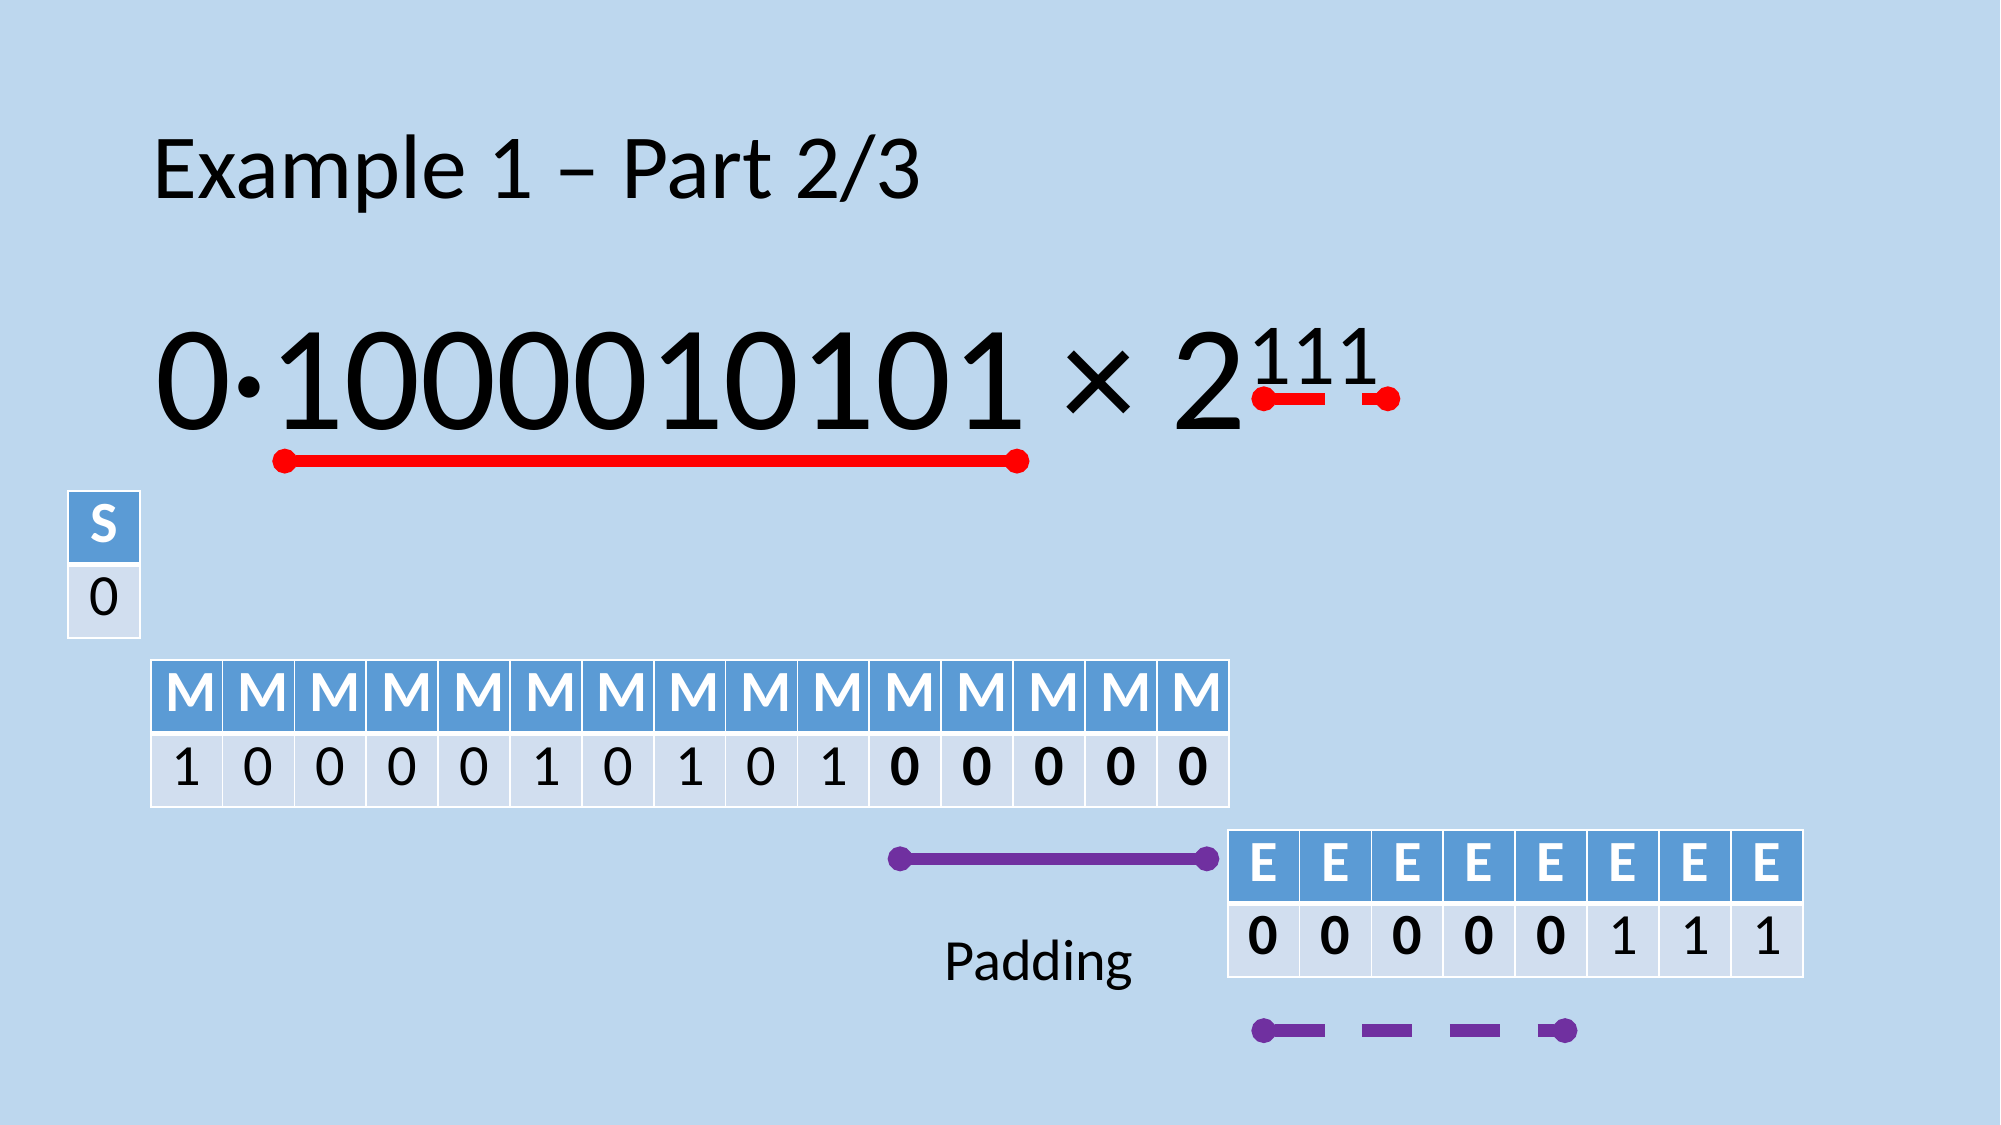

# Example 1 – Part 2/3
0·1000010101 × 2111
| S |
| --- |
| 0 |
| M | M | M | M | M | M | M | M | M | M | M | M | M | M | M |
| --- | --- | --- | --- | --- | --- | --- | --- | --- | --- | --- | --- | --- | --- | --- |
| 1 | 0 | 0 | 0 | 0 | 1 | 0 | 1 | 0 | 1 | 0 | 0 | 0 | 0 | 0 |
| E | E | E | E | E | E | E | E |
| --- | --- | --- | --- | --- | --- | --- | --- |
| 0 | 0 | 0 | 0 | 0 | 1 | 1 | 1 |
Padding